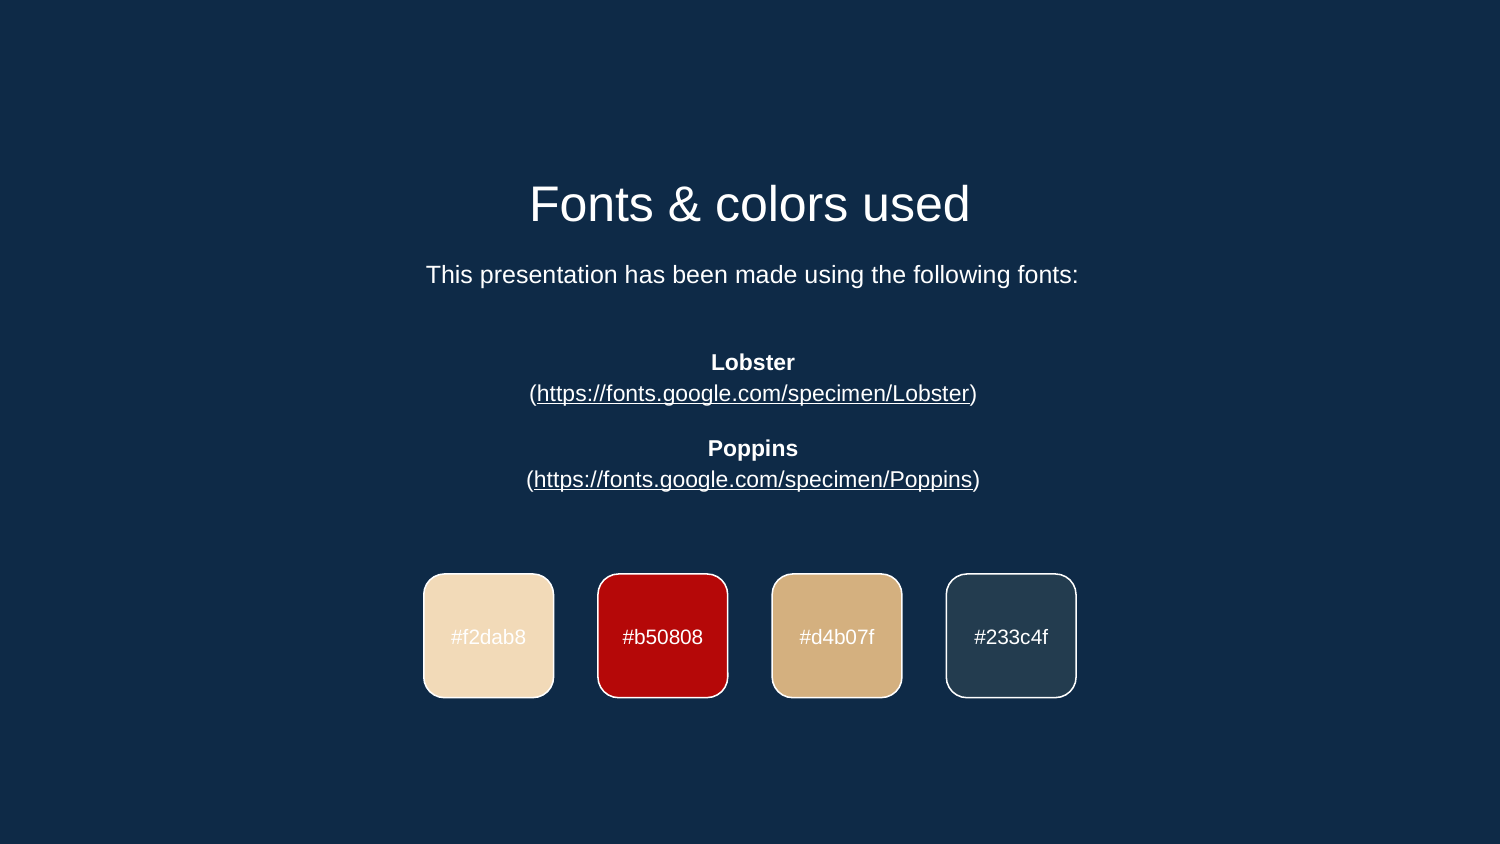

Fonts & colors used
This presentation has been made using the following fonts:

Lobster
(https://fonts.google.com/specimen/Lobster)

Poppins
(https://fonts.google.com/specimen/Poppins)

#f2dab8
#b50808
#d4b07f
#233c4f